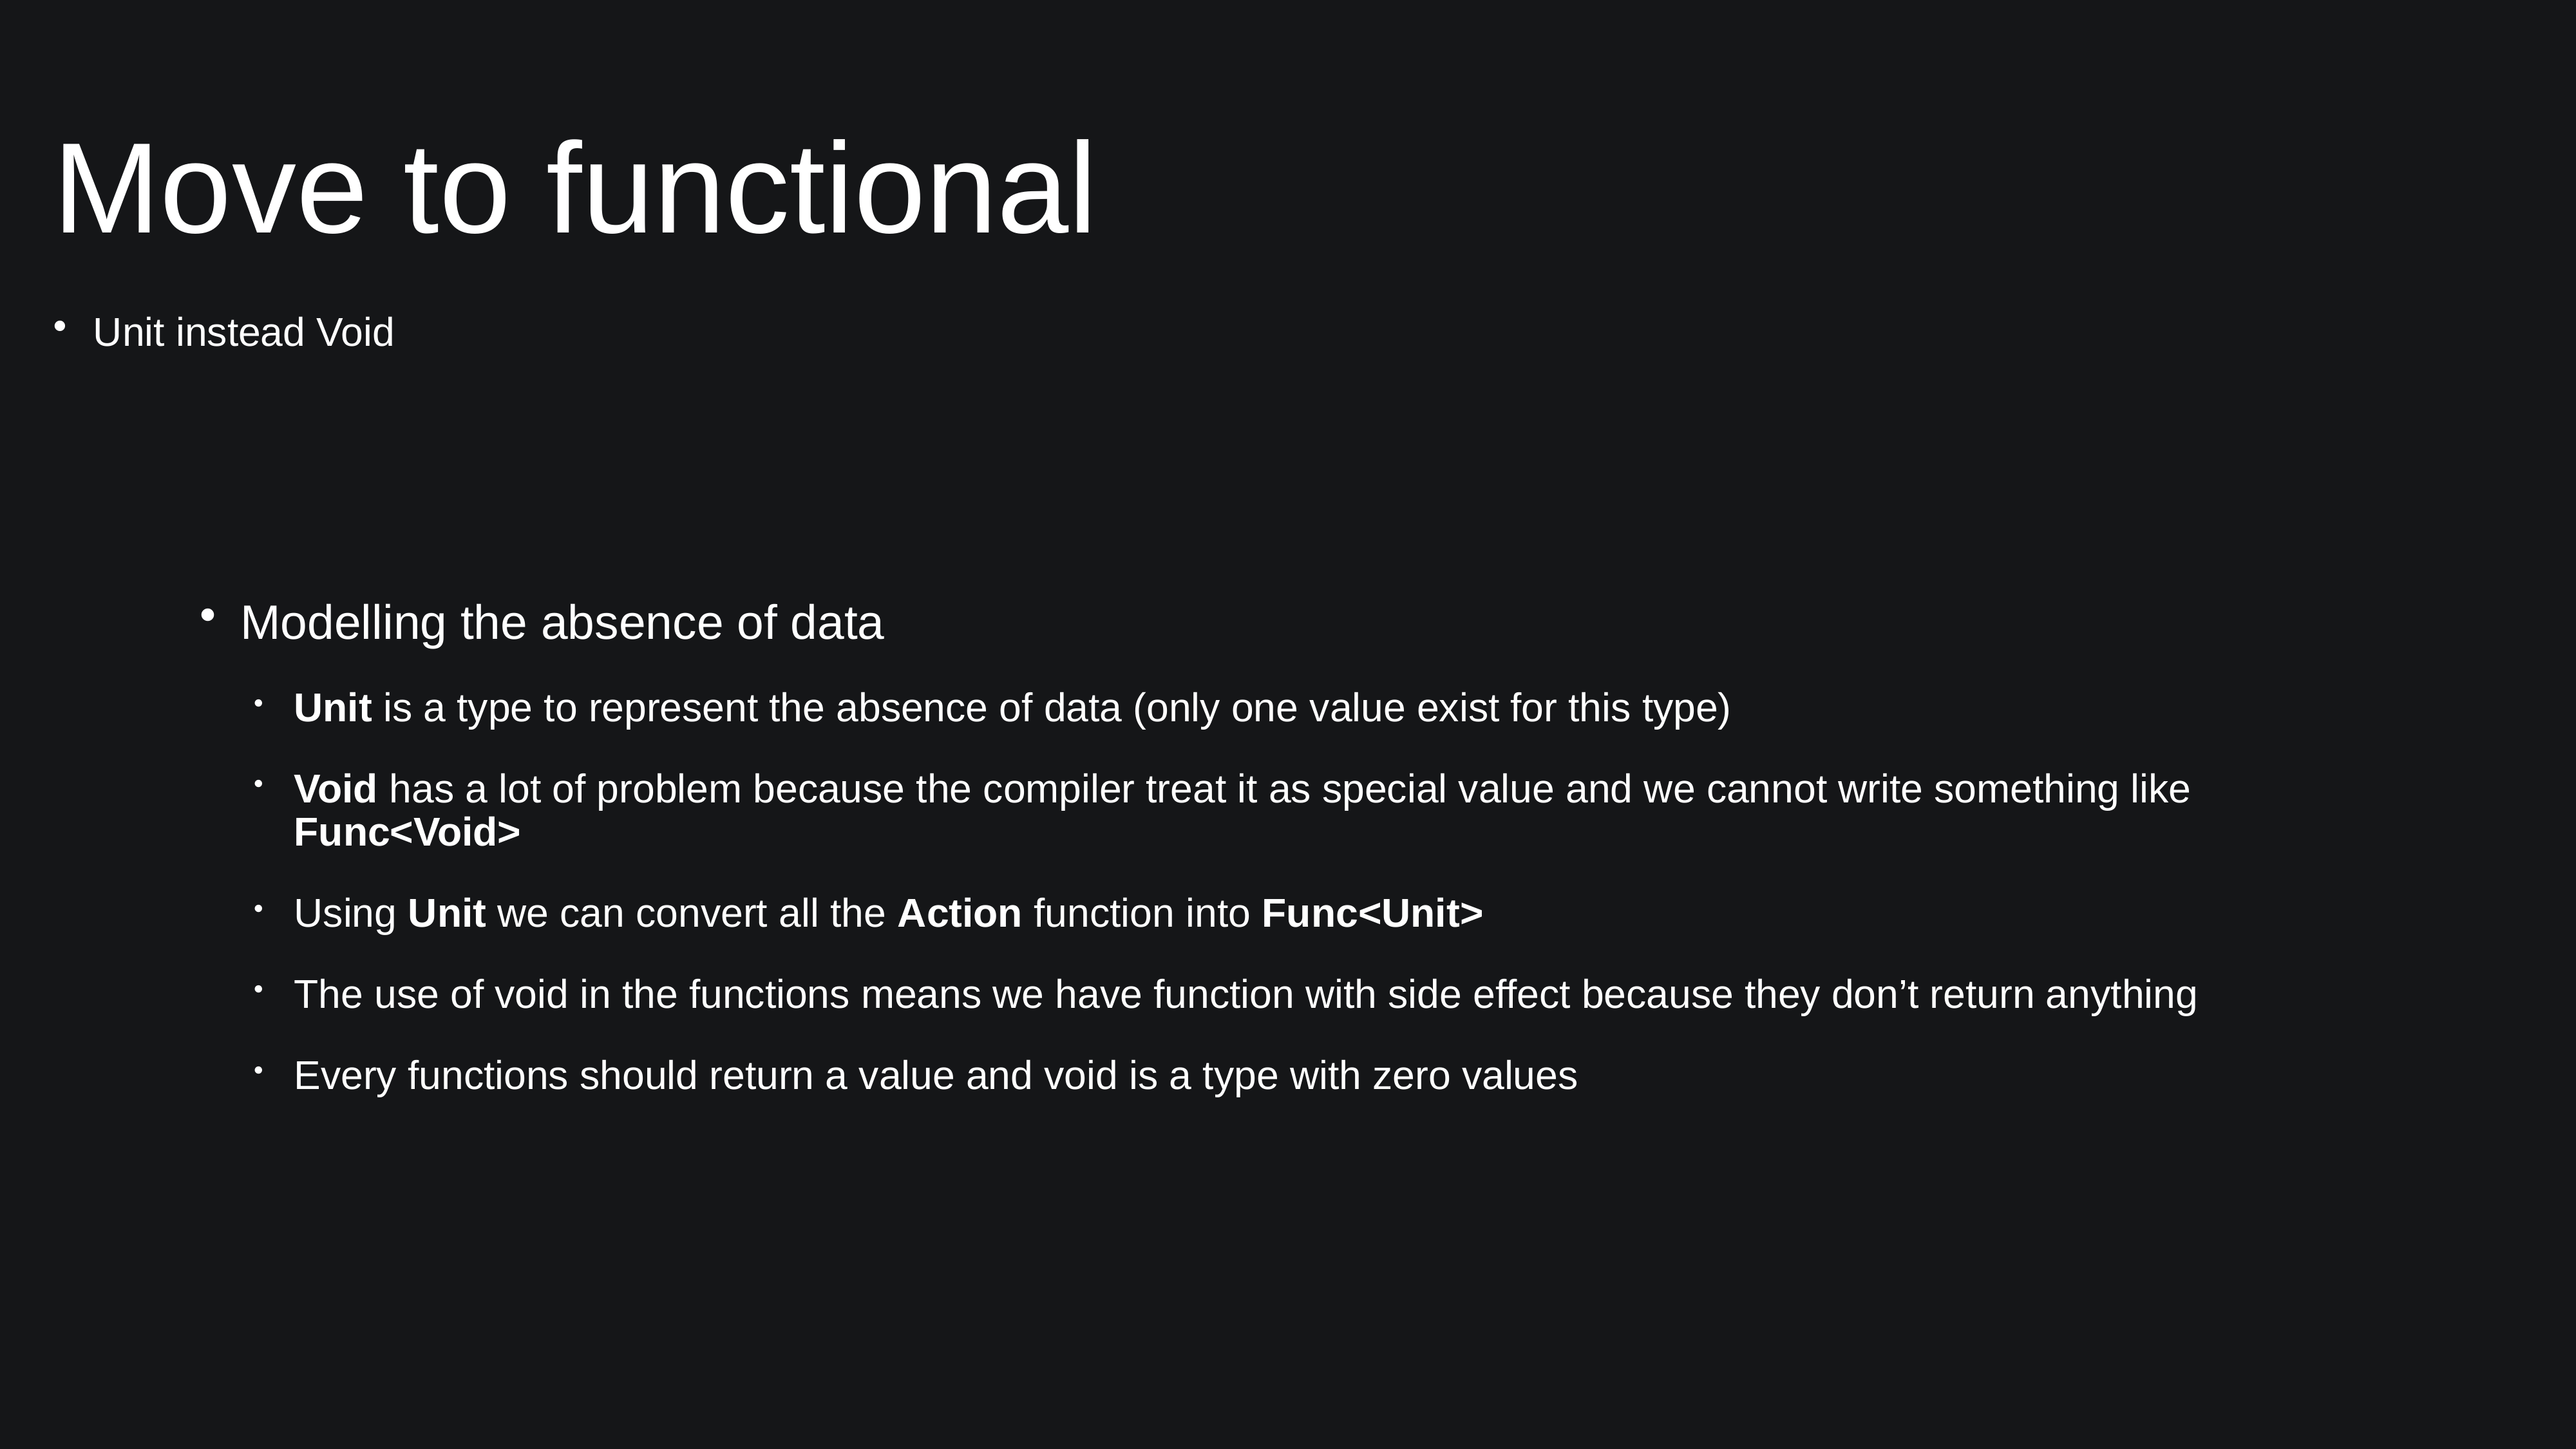

# Move to functional
Unit instead Void
Modelling the absence of data
Unit is a type to represent the absence of data (only one value exist for this type)
Void has a lot of problem because the compiler treat it as special value and we cannot write something like Func<Void>
Using Unit we can convert all the Action function into Func<Unit>
The use of void in the functions means we have function with side effect because they don’t return anything
Every functions should return a value and void is a type with zero values